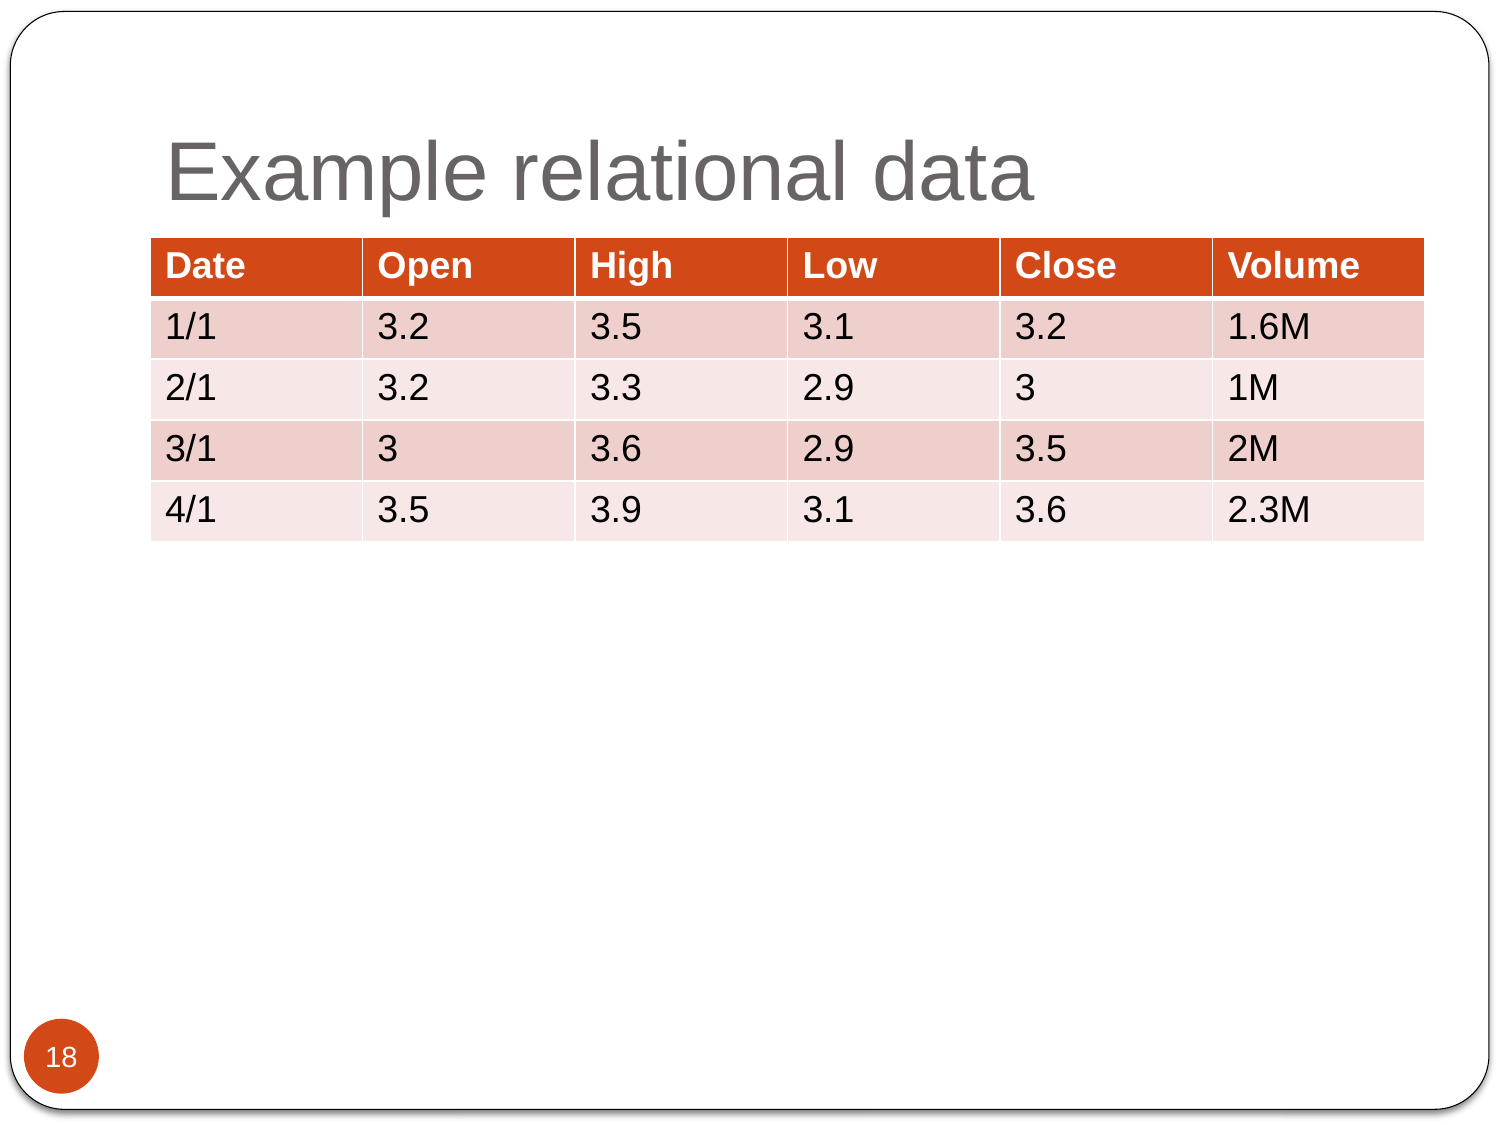

# Example relational data
| Date | Open | High | Low | Close | Volume |
| --- | --- | --- | --- | --- | --- |
| 1/1 | 3.2 | 3.5 | 3.1 | 3.2 | 1.6M |
| 2/1 | 3.2 | 3.3 | 2.9 | 3 | 1M |
| 3/1 | 3 | 3.6 | 2.9 | 3.5 | 2M |
| 4/1 | 3.5 | 3.9 | 3.1 | 3.6 | 2.3M |
18